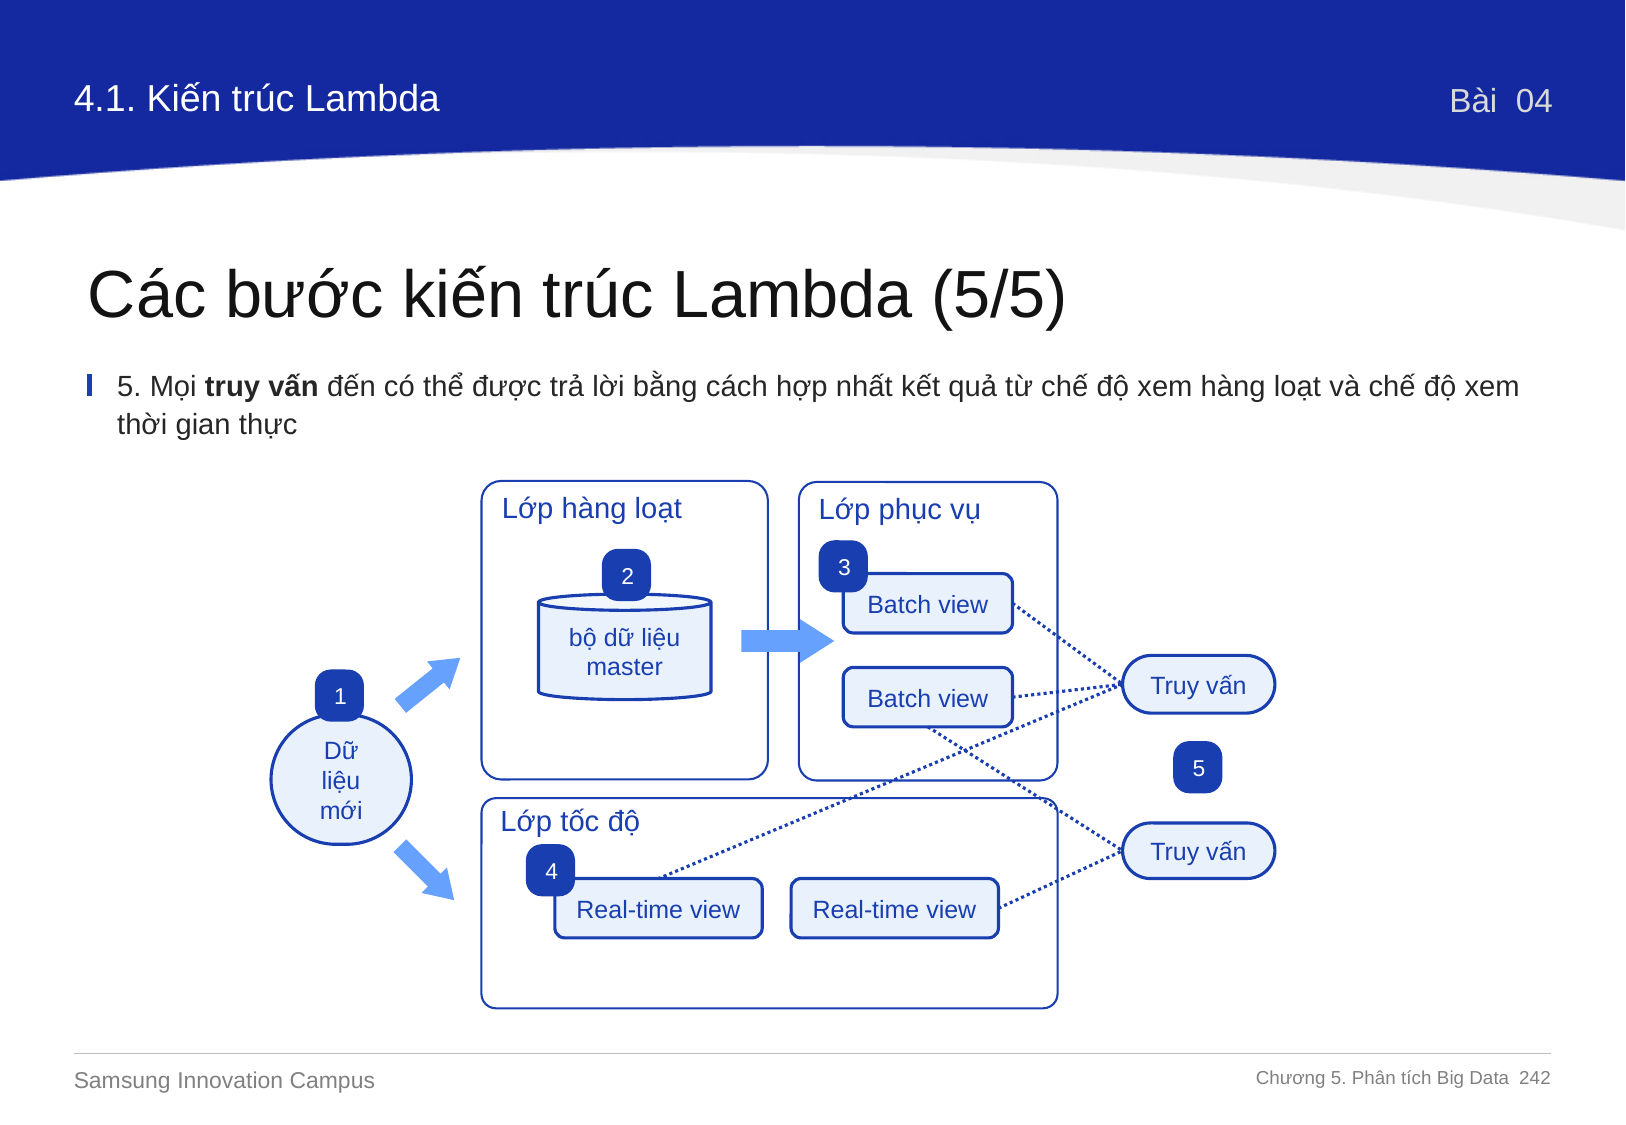

4.1. Kiến trúc Lambda
Bài  04
Các bước kiến trúc Lambda (5/5)
5. Mọi truy vấn đến có thể được trả lời bằng cách hợp nhất kết quả từ chế độ xem hàng loạt và chế độ xem thời gian thực
Lớp hàng loạt

Lớp phục vụ

3
2
Batch view
bộ dữ liệu master

Truy vấn

Batch view
1
Dữ liệu mới
5
Lớp tốc độ

Truy vấn
4

Real-time view
Real-time view